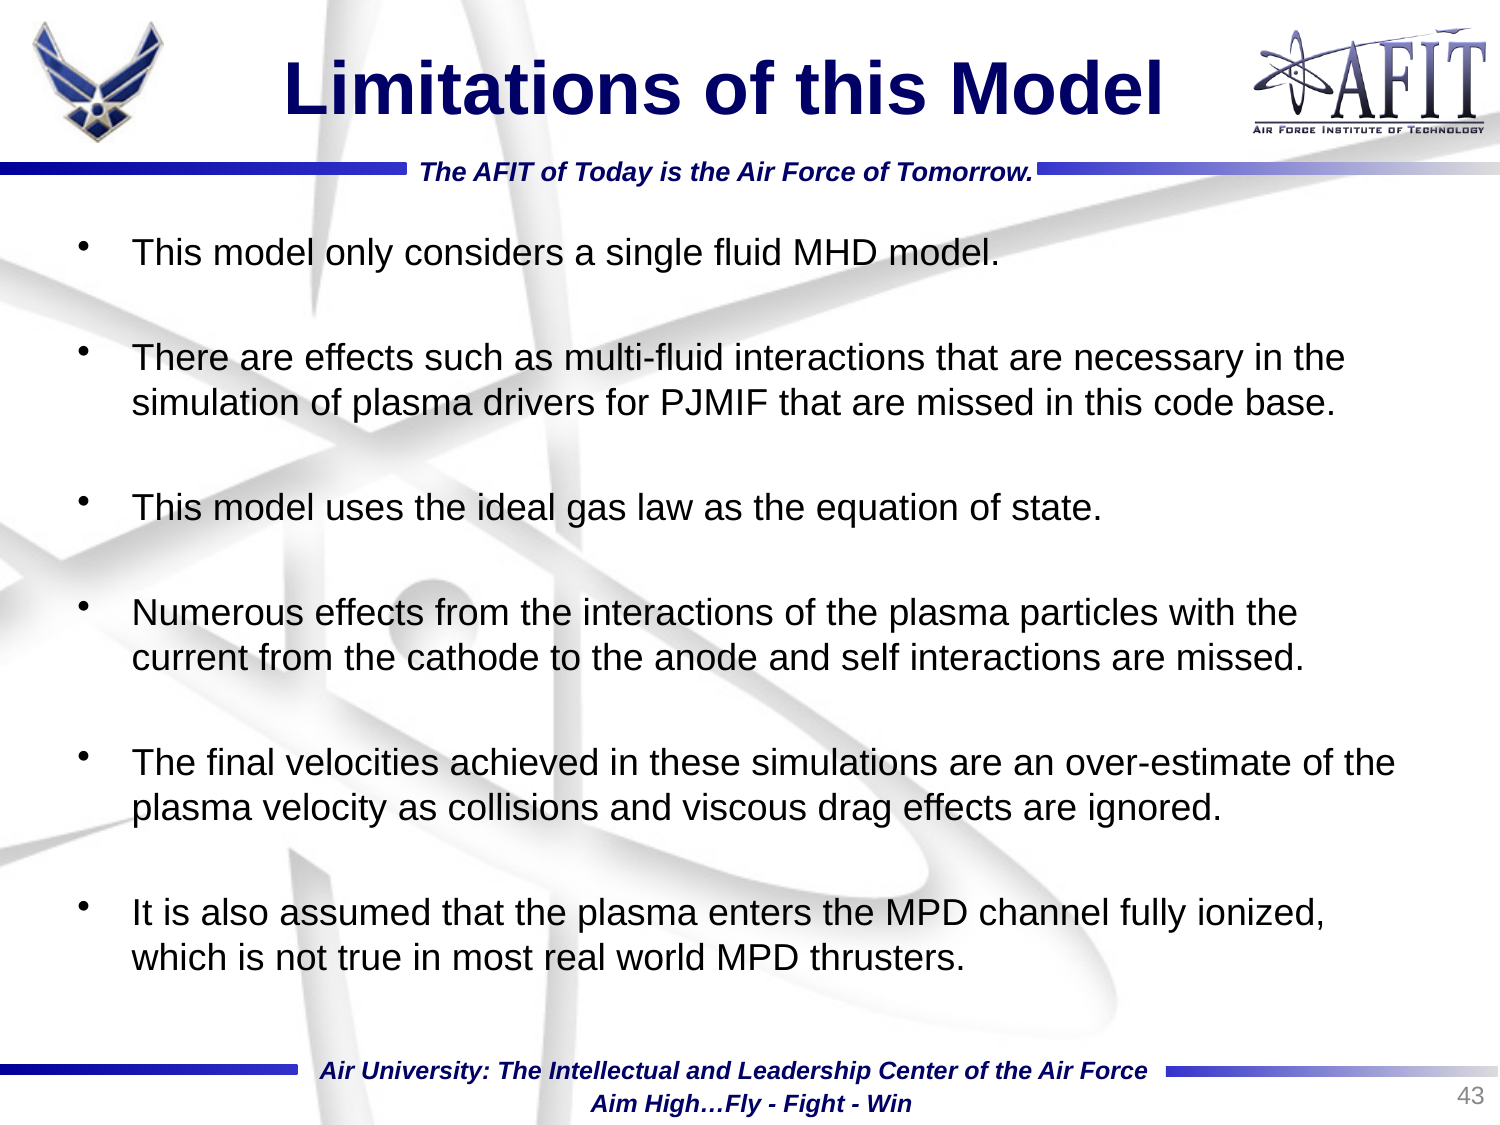

# Limitations of this Model
This model only considers a single fluid MHD model.

There are effects such as multi-fluid interactions that are necessary in the simulation of plasma drivers for PJMIF that are missed in this code base.

This model uses the ideal gas law as the equation of state.

Numerous effects from the interactions of the plasma particles with the current from the cathode to the anode and self interactions are missed.

The final velocities achieved in these simulations are an over-estimate of the plasma velocity as collisions and viscous drag effects are ignored.

It is also assumed that the plasma enters the MPD channel fully ionized, which is not true in most real world MPD thrusters.

43